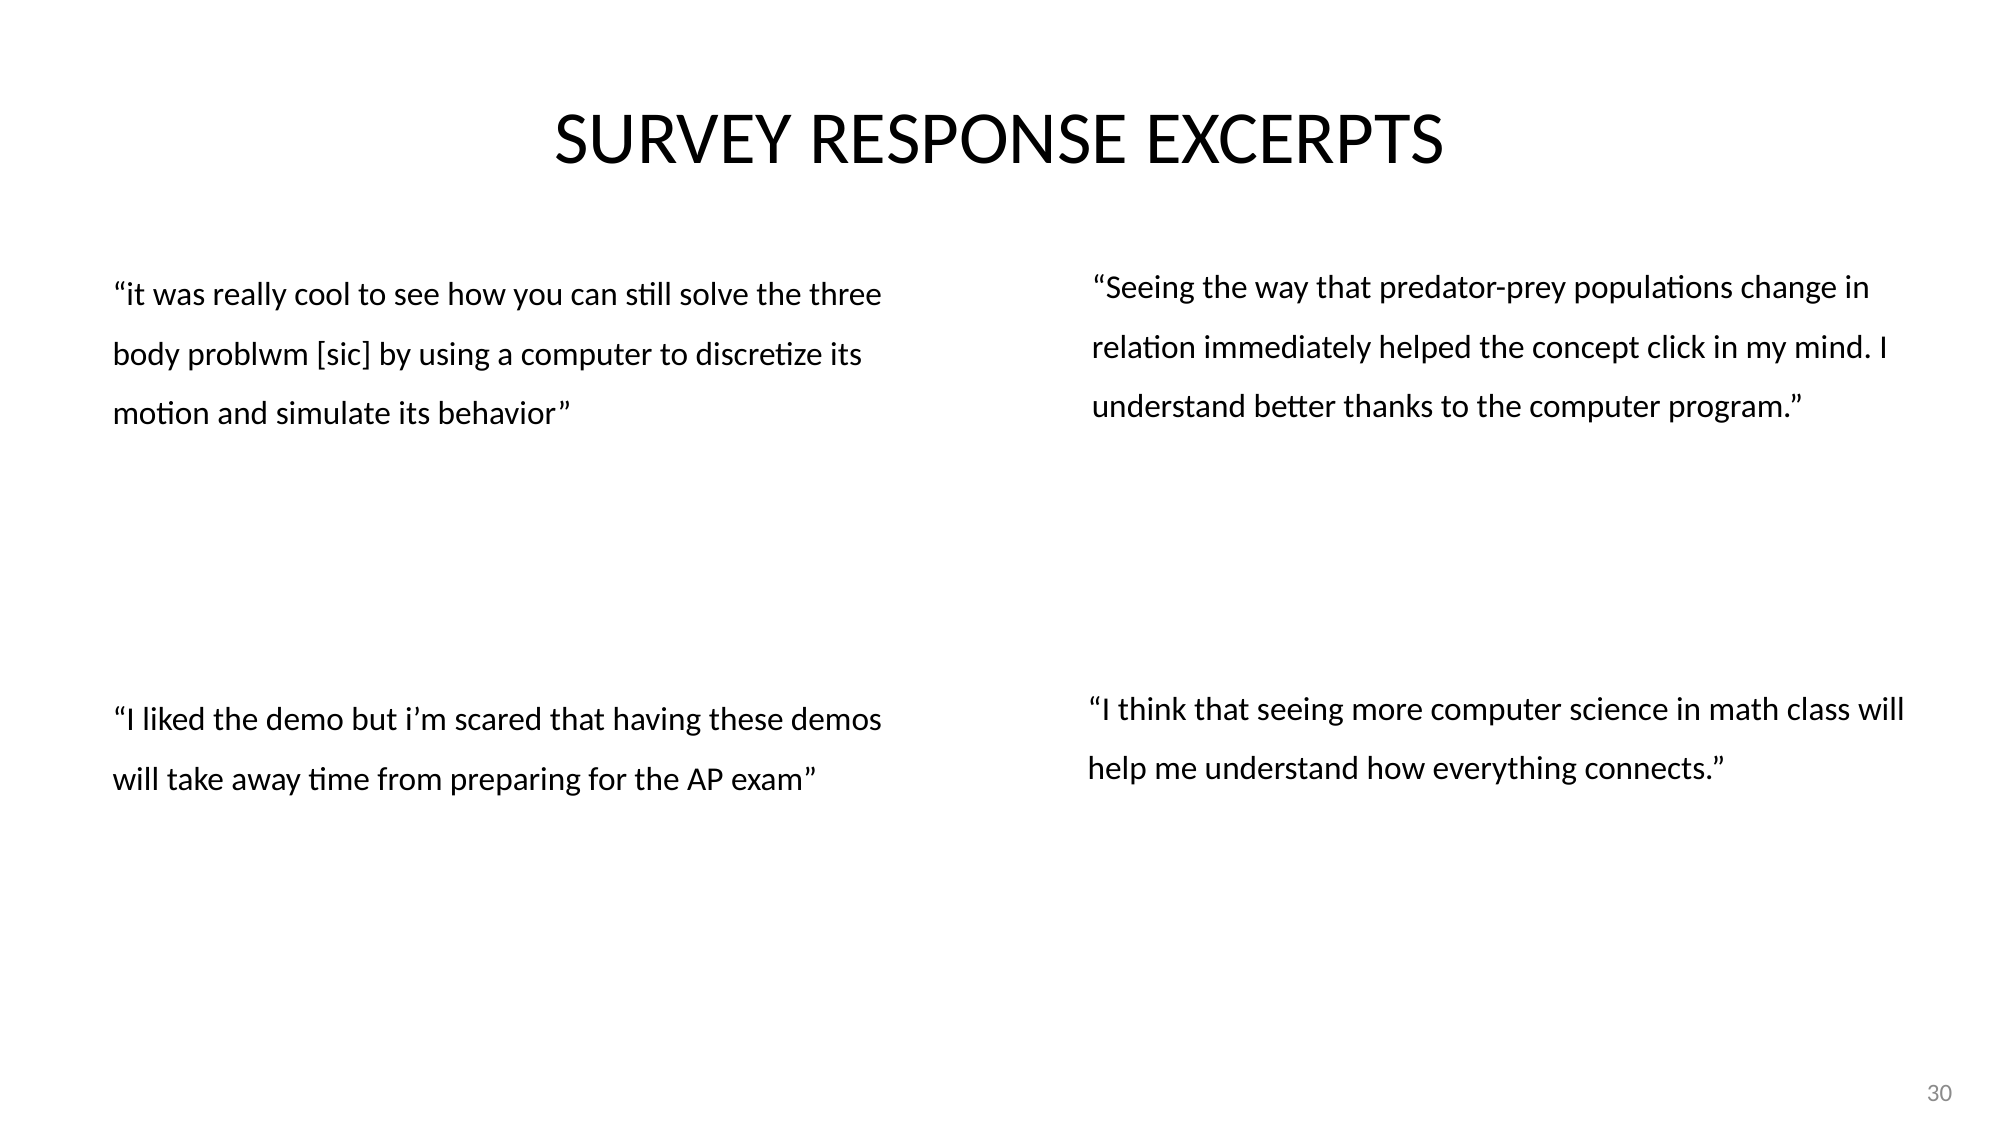

# Survey Response Excerpts
“Seeing the way that predator-prey populations change in relation immediately helped the concept click in my mind. I understand better thanks to the computer program.”
“it was really cool to see how you can still solve the three body problwm [sic] by using a computer to discretize its motion and simulate its behavior”
“I think that seeing more computer science in math class will help me understand how everything connects.”
“I liked the demo but i’m scared that having these demos will take away time from preparing for the AP exam”
30